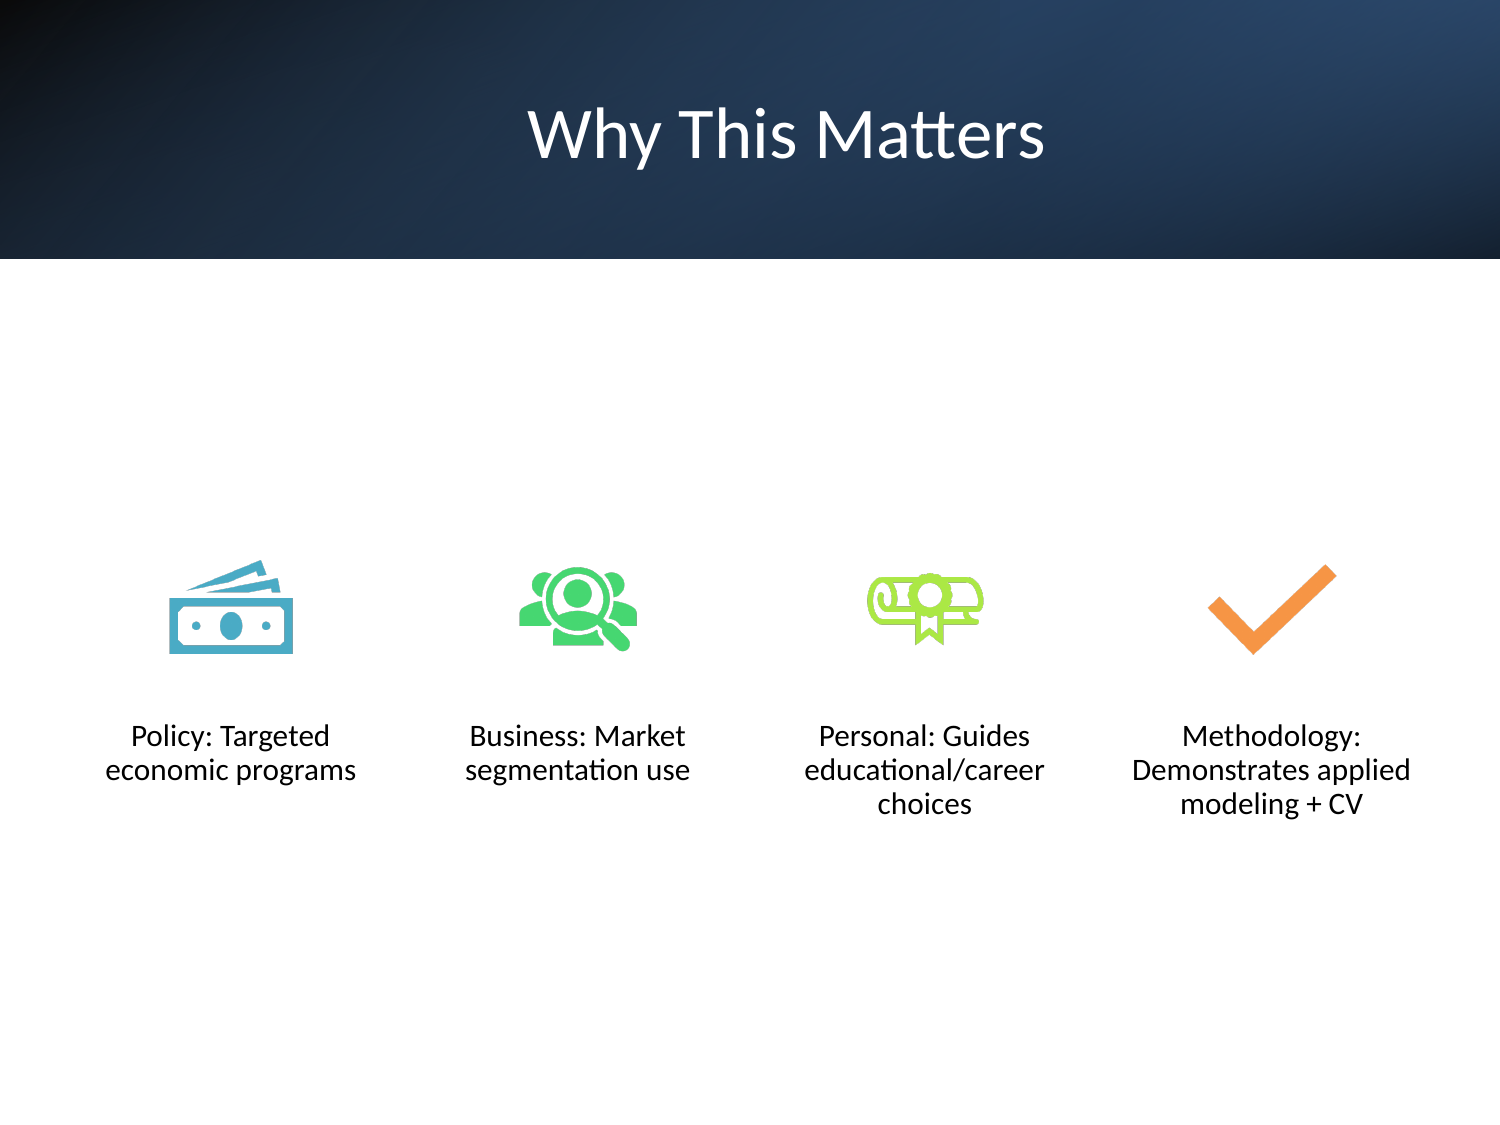

# Why This Matters
Policy: Targeted economic programs
Business: Market segmentation use
Personal: Guides educational/career choices
Methodology: Demonstrates applied modeling + CV